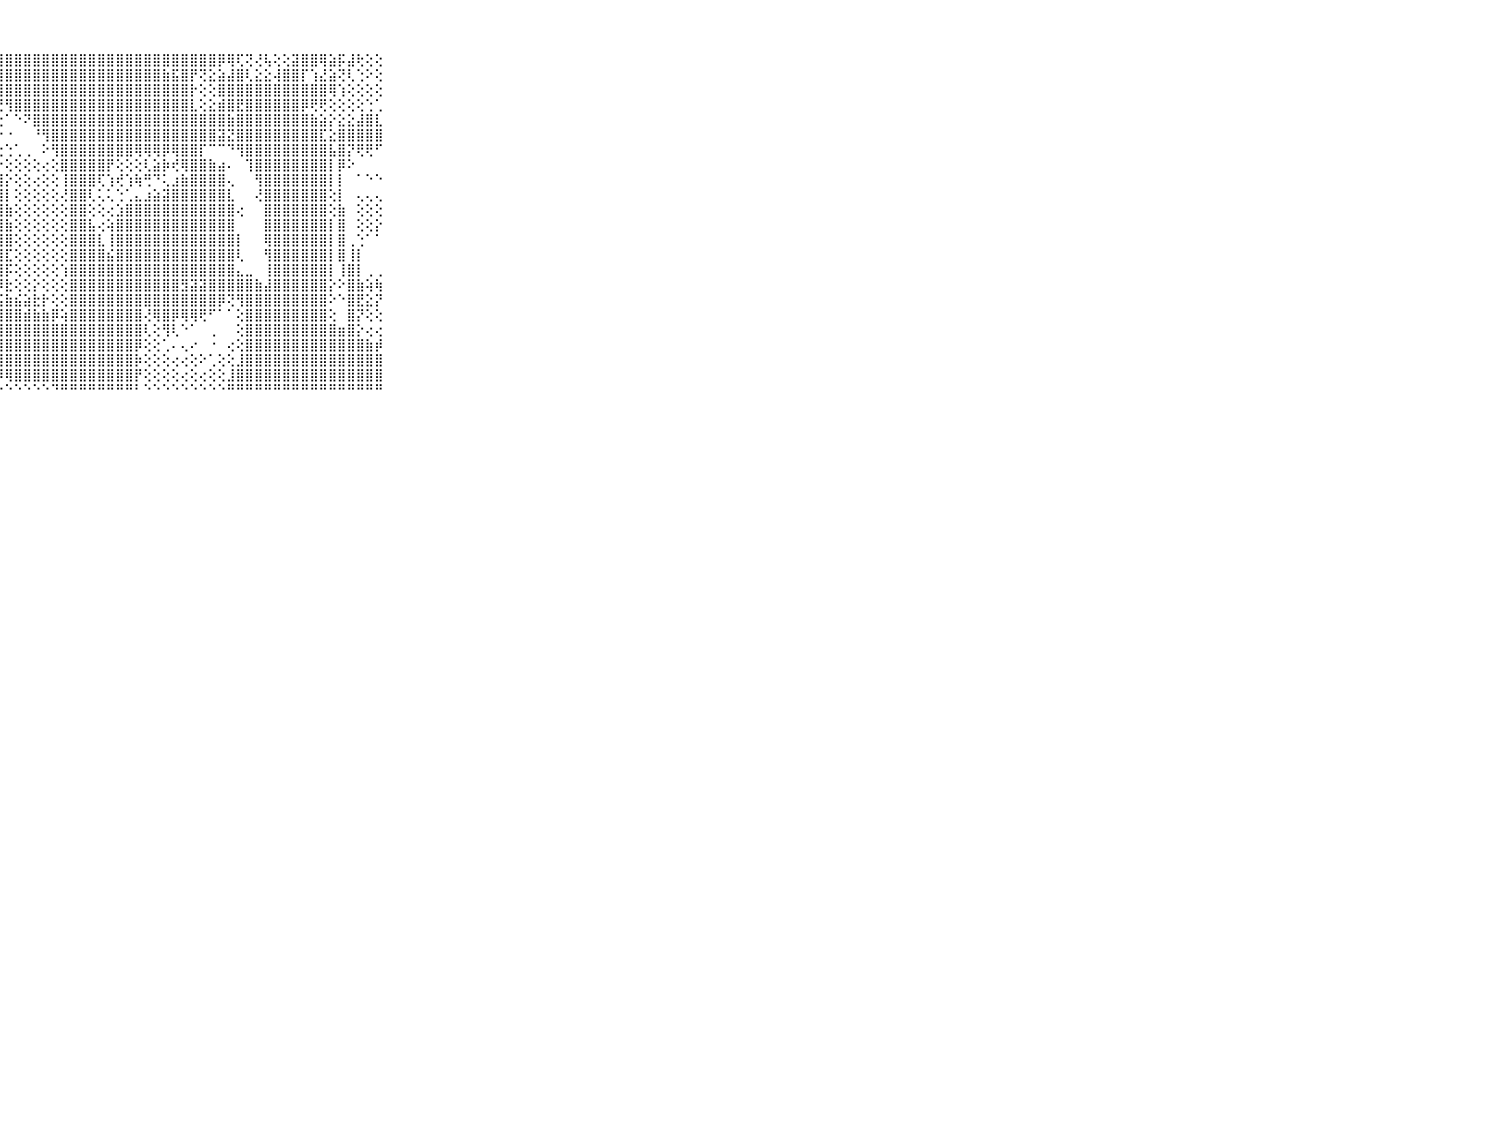

⠀⠀⠀⠀⠀⠀⠀⠀⠀⠀⠀⣿⣿⣿⣿⣿⣿⣿⣿⣿⣿⣿⣿⣿⣿⣿⣿⣿⣿⣿⣿⣿⣿⣿⣿⣿⣿⣿⣿⣿⣿⣿⣿⣿⣿⣿⣿⣿⣿⣿⣿⡿⢿⢏⢝⢜⢧⢕⢕⣽⣿⣿⢿⣵⡯⣼⢗⢕⢕⠀⠀⠀⠀⠀⠀⠀⠀⠀⠀⠀⠀
⠀⠀⠀⠀⠀⠀⠀⠀⠀⠀⠀⣿⣿⣿⣿⣿⣿⣿⣿⣿⣿⣿⣿⣿⣿⣿⣿⣿⣿⣿⣿⣿⣿⣿⣿⣿⣿⣿⣿⣿⣿⣿⣿⣿⣿⣷⣯⣿⡟⢝⣕⣵⣼⣿⢇⣕⣕⢼⣿⣿⡏⢱⣜⣵⢝⢇⢑⠕⢕⠀⠀⠀⠀⠀⠀⠀⠀⠀⠀⠀⠀
⠀⠀⠀⠀⠀⠀⠀⠀⠀⠀⠀⣿⣿⣿⣿⣿⣿⣿⣿⣿⣿⣿⣿⣿⣿⣿⣿⣿⣿⣿⣿⣿⣿⣿⣿⣿⣿⣿⣿⣿⣿⣿⣿⣿⣿⣿⣿⣿⡗⢕⢕⣿⣿⣿⣿⣿⣿⣿⣿⣿⣿⣿⣿⢿⢱⢕⢕⢕⢕⠀⠀⠀⠀⠀⠀⠀⠀⠀⠀⠀⠀
⠀⠀⠀⠀⠀⠀⠀⠀⠀⠀⠀⣿⣿⣿⣿⣿⣿⣿⣿⣿⢟⢏⢝⠝⢙⢝⢉⢝⢻⣿⣿⣿⣿⣿⣿⣿⣿⣿⣿⣿⣿⣿⣿⣿⣿⣿⣿⣿⣇⢕⣕⣾⣿⣟⣿⣿⣿⣿⣿⣿⡿⢟⢟⢕⢕⢕⢕⢑⢁⠀⠀⠀⠀⠀⠀⠀⠀⠀⠀⠀⠀
⠀⠀⠀⠀⠀⠀⠀⠀⠀⠀⠀⣿⣿⣿⣿⣿⣿⣿⠋⠳⢶⣤⡀⢁⠑⢁⢐⢕⠁⠑⠝⣿⣿⣿⣿⣿⣿⣿⣿⣿⣿⣿⣿⣿⣿⣿⣿⣿⣿⣿⣿⣿⣷⣿⣿⣿⣿⣿⣿⣿⣿⣷⣵⡕⣕⣕⣼⣿⣇⠀⠀⠀⠀⠀⠀⠀⠀⠀⠀⠀⠀
⠀⠀⠀⠀⠀⠀⠀⠀⠀⠀⠀⣿⣿⣿⣿⣿⡿⠑⠀⠕⠔⠹⣿⣷⣔⢕⢕⠕⠐⠀⠀⠘⢻⣿⣿⣿⣿⣿⣿⣿⣿⣿⣿⣿⣿⣿⣿⣿⣿⣿⣿⣽⣝⣿⣿⣿⣿⣿⣿⣿⣿⣿⣏⣕⣿⣿⣿⣿⣿⠀⠀⠀⠀⠀⠀⠀⠀⠀⠀⠀⠀
⠀⠀⠀⠀⠀⠀⠀⠀⠀⠀⠀⣿⣿⣿⣿⣿⠑⠀⠀⠀⠀⠀⠘⢿⣿⣷⡅⢔⢑⢁⢀⠀⠕⢻⣿⣿⣿⣿⣿⣿⣿⣿⢿⢿⢿⡿⢿⣿⣿⡏⠉⠉⠙⢻⣿⣿⣿⣿⣿⣿⣿⣿⣿⣧⣿⡝⢟⢟⠋⠀⠀⠀⠀⠀⠀⠀⠀⠀⠀⠀⠀
⠀⠀⠀⠀⠀⠀⠀⠀⠀⠀⠀⣿⣿⣿⣿⡏⠀⠀⠀⠀⠀⠀⠀⢘⣿⣿⣿⡕⢕⢕⢕⢕⢔⢕⣿⣿⣿⣿⣿⡟⢕⢕⢕⢇⣵⡷⢞⢿⣿⣿⣷⣴⠄⠀⢹⣿⣿⣿⣿⣿⣿⣿⣿⡇⡿⠕⠀⠀⠀⠀⠀⠀⠀⠀⠀⠀⠀⠀⠀⠀⠀
⠀⠀⠀⠀⠀⠀⠀⠀⠀⠀⠀⣿⣿⣿⣿⢕⢄⢀⠀⢄⢄⠀⠀⠄⢸⣿⣿⣿⡕⢕⢕⢔⢕⢕⢸⣿⣿⣿⢏⢱⢞⢱⢷⢛⠙⢅⣰⣷⣿⣿⣿⣿⢄⠀⠀⢻⣿⣿⣿⣿⣿⣿⣿⡇⡇⠀⠁⠑⠑⠀⠀⠀⠀⠀⠀⠀⠀⠀⠀⠀⠀
⠀⠀⠀⠀⠀⠀⠀⠀⠀⠀⠀⣿⣿⣿⣿⢕⢕⢕⢔⢕⢕⢕⢕⢕⣕⣿⣿⣿⡇⢕⢕⢕⢕⢕⢜⣿⣿⢇⢅⢅⢑⢁⣄⣰⣵⣽⣿⣿⣿⣿⣿⣿⣇⠀⠀⢜⣿⣿⣿⣿⣿⣿⣿⢕⡇⠀⢄⢄⢄⠀⠀⠀⠀⠀⠀⠀⠀⠀⠀⠀⠀
⠀⠀⠀⠀⠀⠀⠀⠀⠀⠀⠀⣿⣿⣿⣿⣧⣧⣷⣷⣾⣿⣾⣿⣿⣿⣿⣿⣿⣷⢕⢕⢕⢕⢕⢕⣿⣿⢕⢕⢔⣱⣿⣿⣿⣿⣿⣿⣿⣿⣿⣿⣿⣿⢔⠀⠀⣿⣿⣿⣿⣿⣿⣿⢕⣷⠀⢕⢕⢕⠀⠀⠀⠀⠀⠀⠀⠀⠀⠀⠀⠀
⠀⠀⠀⠀⠀⠀⠀⠀⠀⠀⠀⢿⢽⢿⢿⣿⣿⣿⣿⣿⣿⣿⣿⣿⣿⣿⣿⣿⣷⢕⢕⢕⢕⢕⢕⣿⣿⣧⢔⢵⣿⣿⣿⣿⣿⣿⣿⣿⣿⣿⣿⣿⣿⠀⠀⠀⣿⣿⣿⣿⣿⣿⣿⡇⣿⠀⢕⢕⡕⠀⠀⠀⠀⠀⠀⠀⠀⠀⠀⠀⠀
⠀⠀⠀⠀⠀⠀⠀⠀⠀⠀⠀⣟⣿⣟⣻⣿⣿⣿⣿⣿⣿⣿⣿⣿⣿⣿⣿⣿⣿⢕⢕⢕⢕⢕⢕⣿⣿⣿⣇⢸⣿⣿⣿⣿⣿⣿⣿⣿⣿⣿⣿⣿⣿⡇⠀⠀⢿⣿⣿⣿⣿⣿⣿⡇⣿⢀⢑⠁⠁⠀⠀⠀⠀⠀⠀⠀⠀⠀⠀⠀⠀
⠀⠀⠀⠀⠀⠀⠀⠀⠀⠀⠀⣿⣿⣿⣿⣿⣿⣿⣿⣿⣿⣿⣿⣿⣿⣿⣿⣿⣏⢕⢕⢕⢕⢕⢕⣿⣿⣿⣿⣮⣿⣿⣿⣿⣿⣿⣿⣿⣿⣿⣿⣿⣿⢇⠀⠀⢻⣿⣿⣿⣿⣿⣿⡇⣿⢸⡇⠀⠀⠀⠀⠀⠀⠀⠀⠀⠀⠀⠀⠀⠀
⠀⠀⠀⠀⠀⠀⠀⠀⠀⠀⠀⣾⣟⣟⣿⣿⣿⣿⣿⣿⣿⣿⣿⣿⣿⣿⣿⣿⡯⢕⢕⢕⢕⢕⢱⣿⣿⣿⣿⣿⣿⣿⣿⣿⣿⣿⣿⣿⣿⣿⣿⣿⣿⣄⣀⠀⢸⣿⣿⣿⣿⣿⣿⡇⢸⣿⡇⢀⢀⠀⠀⠀⠀⠀⠀⠀⠀⠀⠀⠀⠀
⠀⠀⠀⠀⠀⠀⠀⠀⠀⠀⠀⢿⢿⢿⢿⢿⣿⣿⣿⣿⣿⣿⣿⣿⣿⣿⣿⡿⣗⢕⢕⡕⢕⢕⢕⣿⣿⣿⣿⣿⣿⣿⣿⣿⣿⣿⣿⣻⣽⣽⣿⣿⣿⣿⣿⣷⣼⣿⣿⣿⣿⣿⣿⡕⠕⣿⣷⢵⢷⠀⠀⠀⠀⠀⠀⠀⠀⠀⠀⠀⠀
⠀⠀⠀⠀⠀⠀⠀⠀⠀⠀⠀⢷⣿⣿⣷⣾⣿⣿⣿⣿⣿⣿⣿⣿⣿⣿⣿⣯⣷⣮⣵⣗⡗⢕⢕⣿⣿⣿⣿⣿⣿⣿⣿⣿⣿⣿⣿⣿⣿⣿⣿⡿⢝⢻⣿⣿⣿⣿⣿⣿⣿⣿⣿⠕⠑⣿⣟⣕⡝⠀⠀⠀⠀⠀⠀⠀⠀⠀⠀⠀⠀
⠀⠀⠀⠀⠀⠀⠀⠀⠀⠀⠀⣾⣿⣿⣿⣿⣿⣿⣿⣿⣿⣿⣿⣿⣿⣿⣿⣿⣿⣿⣾⣷⣷⡿⢵⣿⣿⣿⣿⣿⣿⣿⣿⢜⢿⣿⡿⢿⢿⢟⠋⠁⠁⢕⣿⣿⣿⣿⣿⣿⣿⣿⣿⢕⠀⣿⡝⢕⢕⠀⠀⠀⠀⠀⠀⠀⠀⠀⠀⠀⠀
⠀⠀⠀⠀⠀⠀⠀⠀⠀⠀⠀⣿⣿⣿⣿⣿⣿⣿⣿⣿⣿⣿⣿⣿⣿⣿⣿⣿⣿⣿⣿⣿⣿⣿⣿⣿⣿⣿⣿⣿⣿⣿⣿⢇⢕⢻⢇⠑⠁⠀⢀⠀⠀⢕⣿⣿⣿⣿⣿⣿⣿⣿⣿⣿⣶⣿⡕⢔⢔⠀⠀⠀⠀⠀⠀⠀⠀⠀⠀⠀⠀
⠀⠀⠀⠀⠀⠀⠀⠀⠀⠀⠀⣿⣿⣿⣿⣿⣿⣿⣿⣿⣿⣿⣿⣿⣿⣿⣿⣿⣿⣿⣿⣿⣿⣿⣿⣿⣿⣿⣿⣿⣿⣿⡿⢕⢕⢁⠄⢄⠔⠀⠐⠀⢔⢕⣿⣿⣿⣿⣿⣿⣿⣿⣿⣿⣿⣿⣿⣷⡾⠀⠀⠀⠀⠀⠀⠀⠀⠀⠀⠀⠀
⠀⠀⠀⠀⠀⠀⠀⠀⠀⠀⠀⣿⣿⣿⣿⣿⣿⣿⣿⣿⣿⣿⣿⣿⣿⣿⣿⣿⣿⣿⣿⣿⣿⣿⣿⣿⣿⣿⣿⣿⣿⣿⡷⢕⢕⢕⢔⢔⢕⠕⢁⢕⢕⣸⣿⣿⣿⣿⣿⣿⣿⣿⣿⣿⣿⣿⣿⣿⣿⠀⠀⠀⠀⠀⠀⠀⠀⠀⠀⠀⠀
⠀⠀⠀⠀⠀⠀⠀⠀⠀⠀⠀⣿⣿⣿⣿⣿⣿⣿⣿⣿⣿⣿⣿⣿⣿⣿⣿⡿⢿⣿⣿⣿⣿⣿⣿⣿⣿⣿⣿⣿⣿⣿⡟⢕⢕⢕⢕⢔⢕⢔⢕⢕⣸⣿⣿⣿⣿⣿⣿⣿⣿⣿⣿⣿⣿⣿⣿⣿⣿⠀⠀⠀⠀⠀⠀⠀⠀⠀⠀⠀⠀
⠀⠀⠀⠀⠀⠀⠀⠀⠀⠀⠀⠛⠛⠛⠛⠛⠛⠛⠛⠛⠛⠛⠛⠛⠛⠋⠙⠑⠑⠑⠑⠑⠑⠙⠛⠛⠛⠛⠛⠛⠛⠛⠃⠑⠑⠑⠑⠑⠑⠑⠑⠑⠛⠛⠛⠛⠛⠛⠛⠛⠛⠛⠛⠛⠛⠛⠛⠛⠛⠀⠀⠀⠀⠀⠀⠀⠀⠀⠀⠀⠀